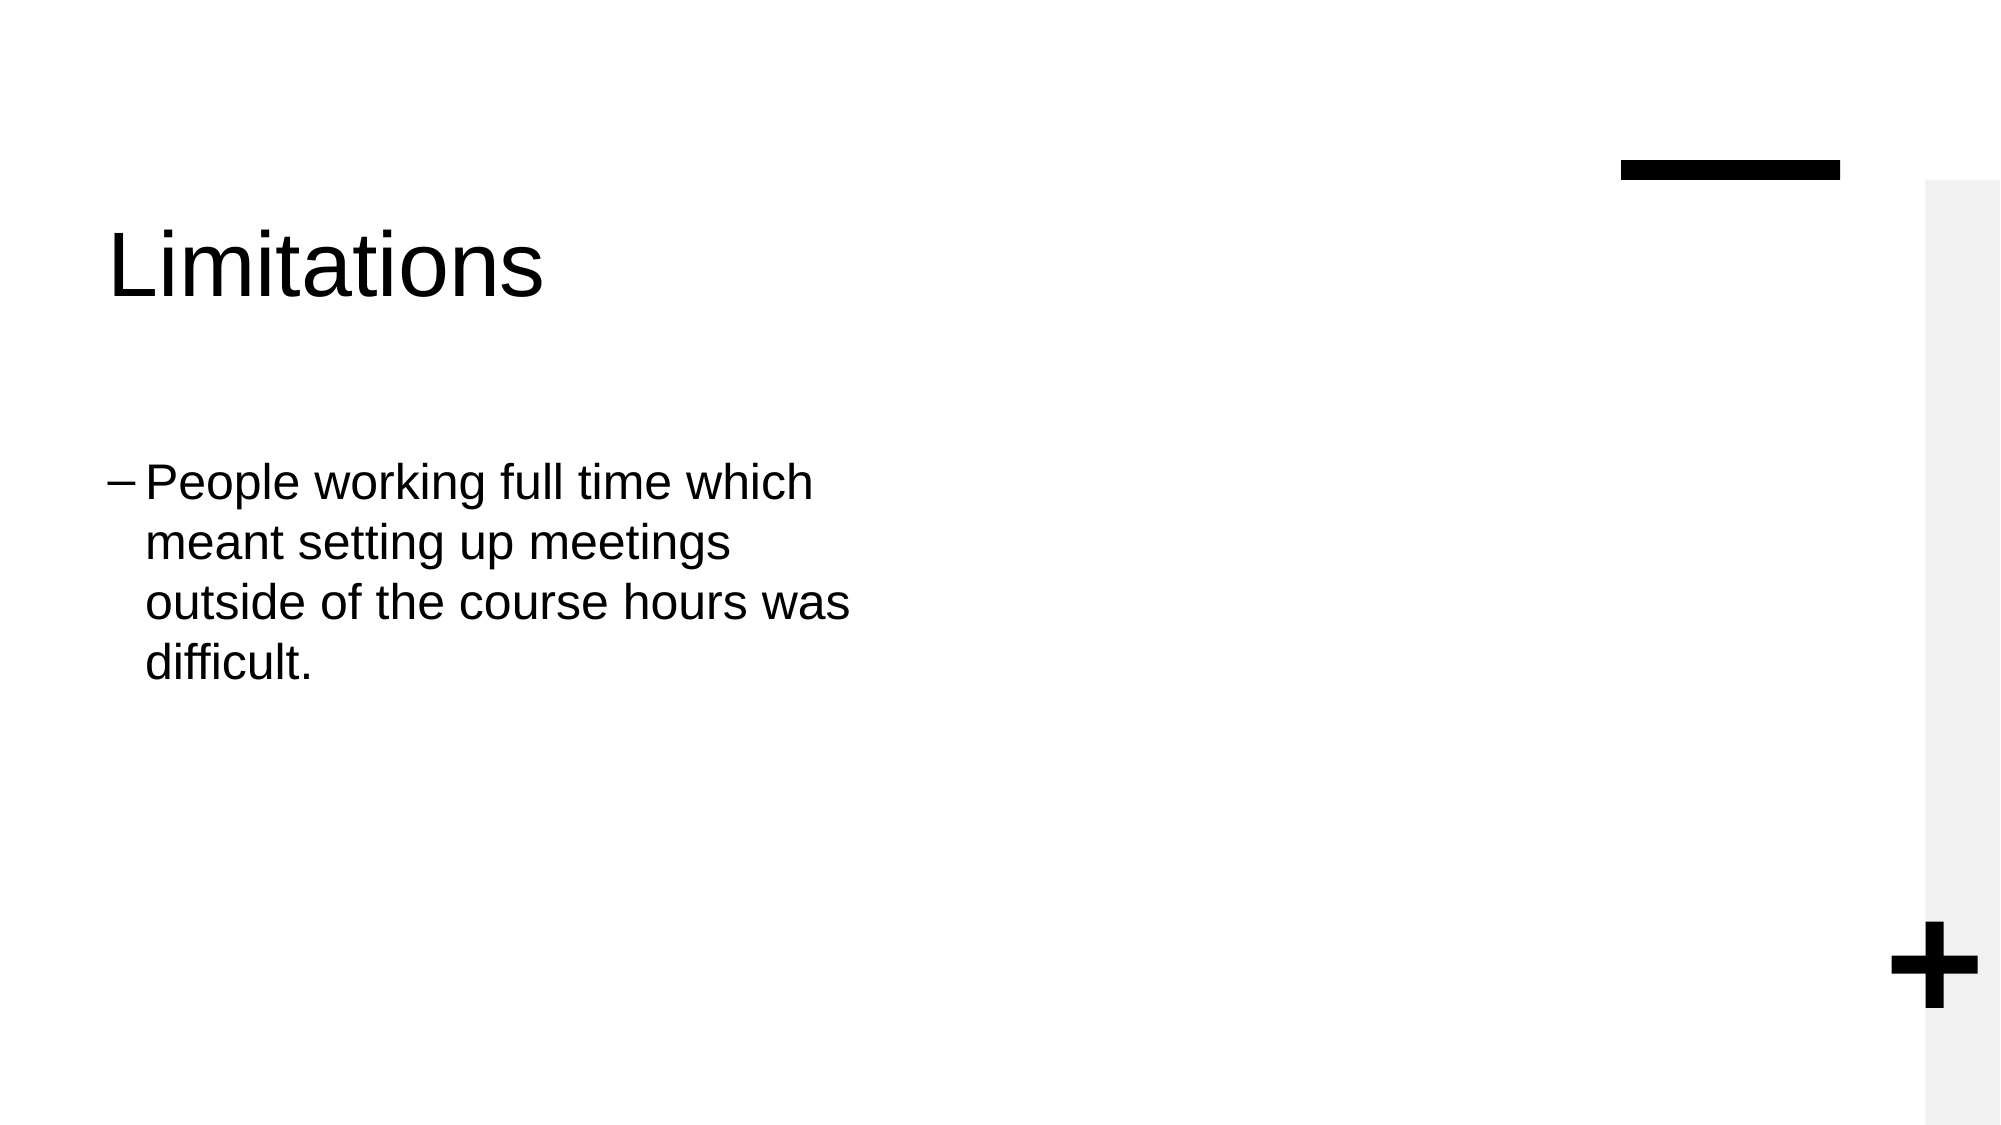

# Limitations
People working full time which meant setting up meetings outside of the course hours was difficult.